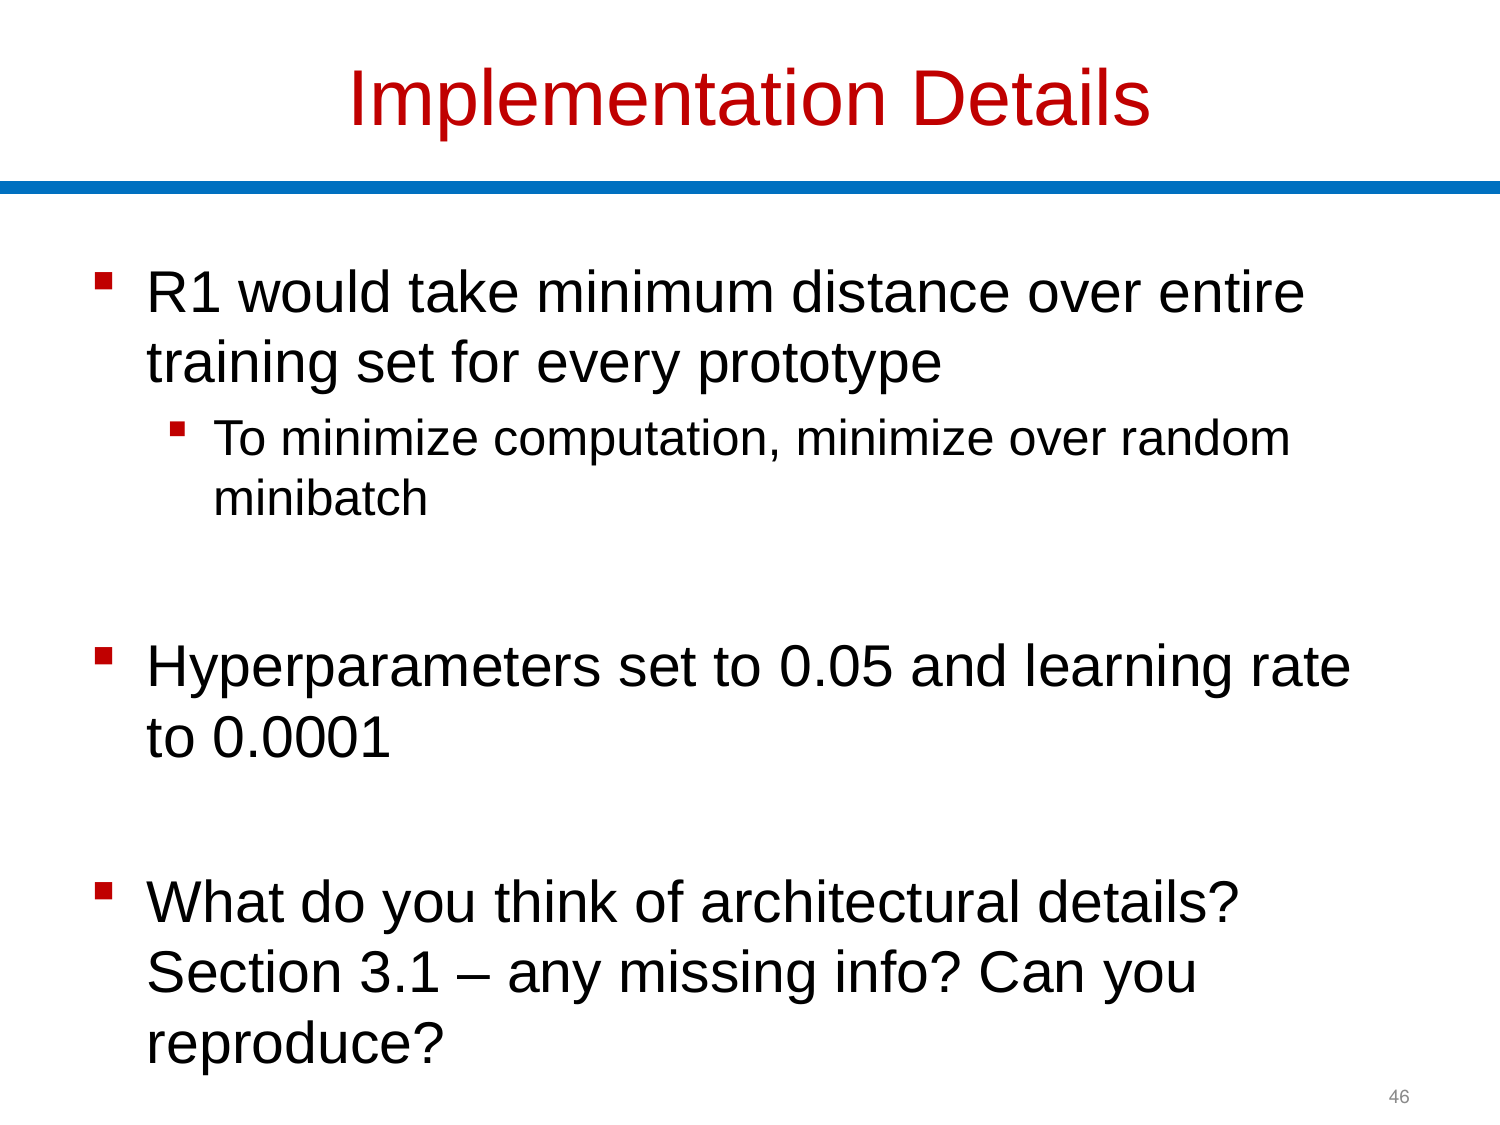

# Implementation Details
R1 would take minimum distance over entire training set for every prototype
To minimize computation, minimize over random minibatch

Hyperparameters set to 0.05 and learning rate to 0.0001

What do you think of architectural details? Section 3.1 – any missing info? Can you reproduce?
46